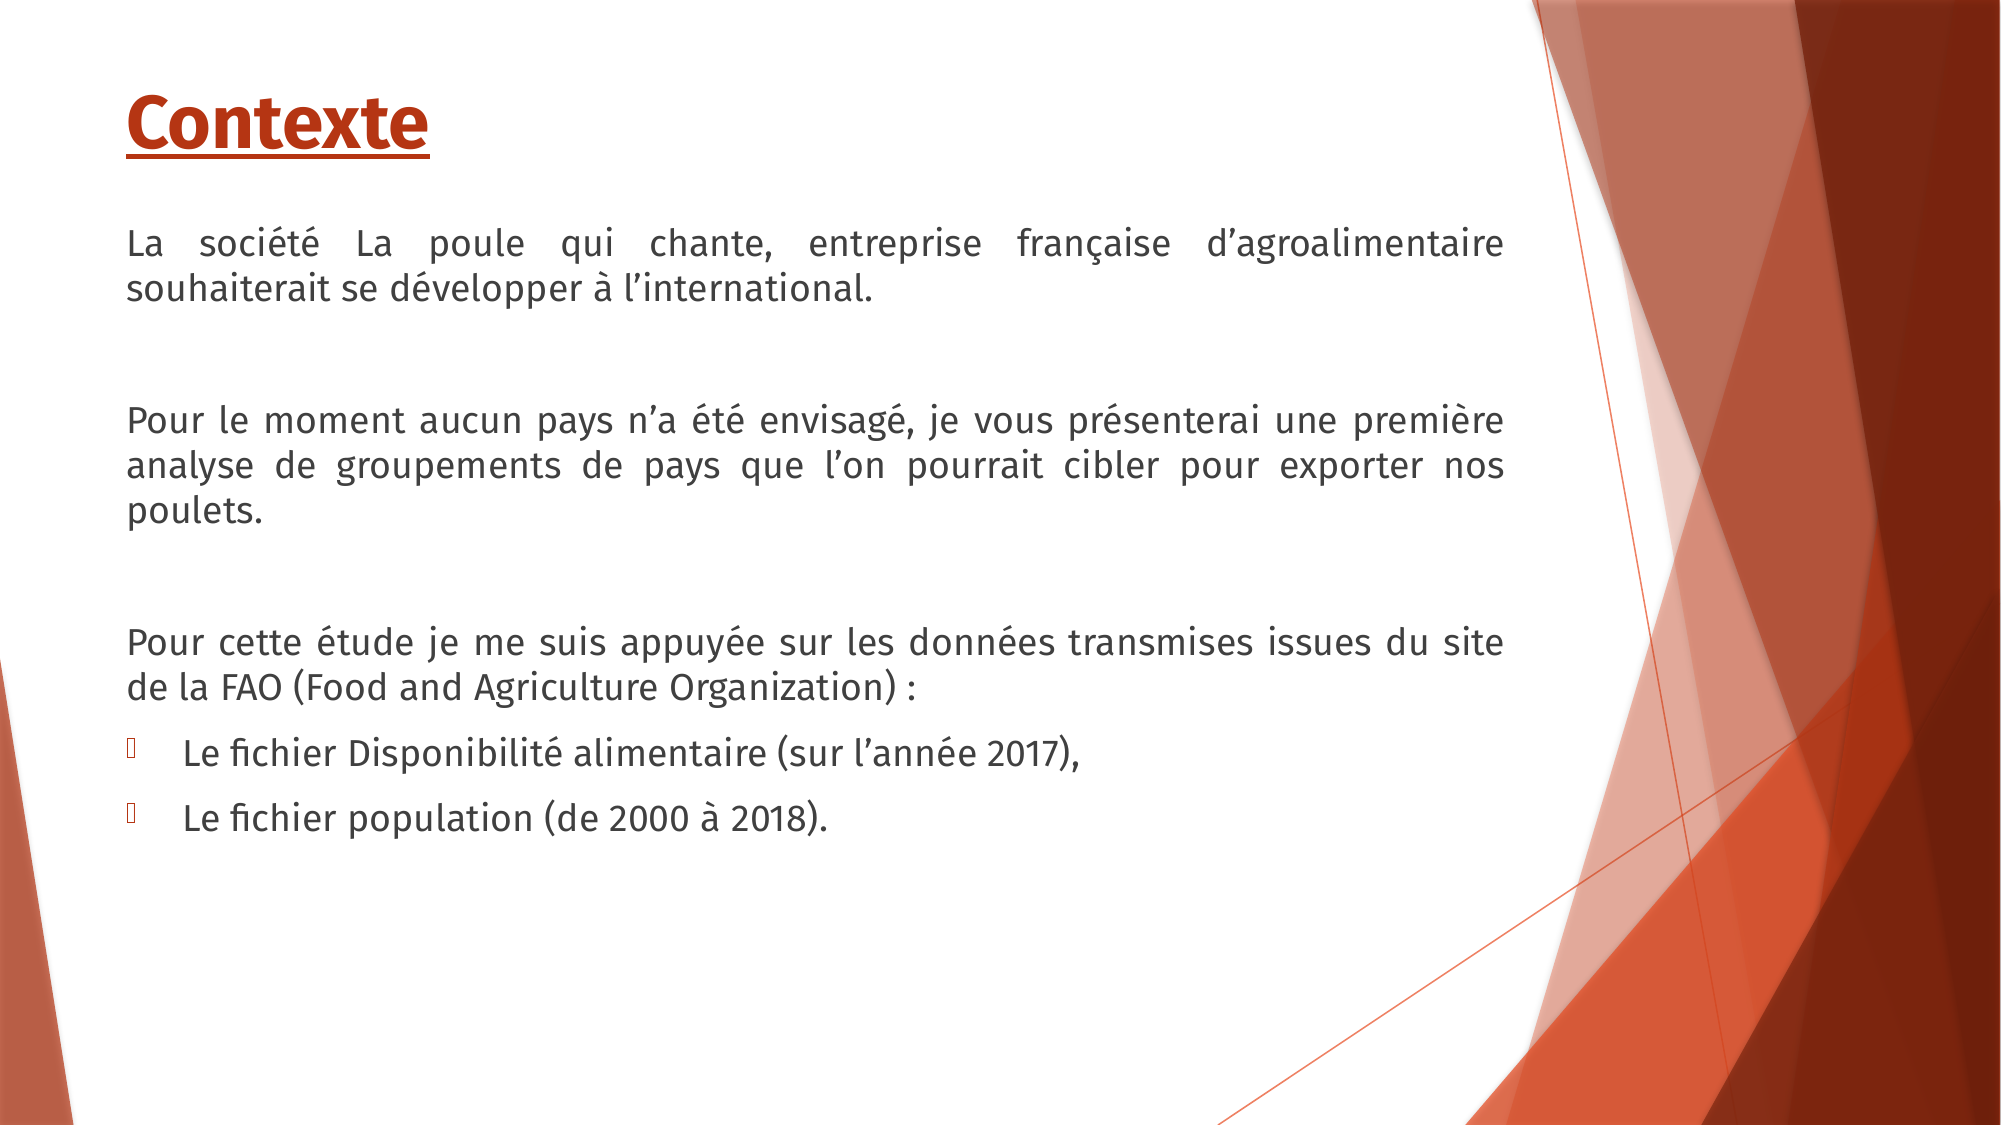

# Contexte
La société La poule qui chante, entreprise française d’agroalimentaire souhaiterait se développer à l’international.

Pour le moment aucun pays n’a été envisagé, je vous présenterai une première analyse de groupements de pays que l’on pourrait cibler pour exporter nos poulets.

Pour cette étude je me suis appuyée sur les données transmises issues du site de la FAO (Food and Agriculture Organization) :
Le fichier Disponibilité alimentaire (sur l’année 2017),
Le fichier population (de 2000 à 2018).